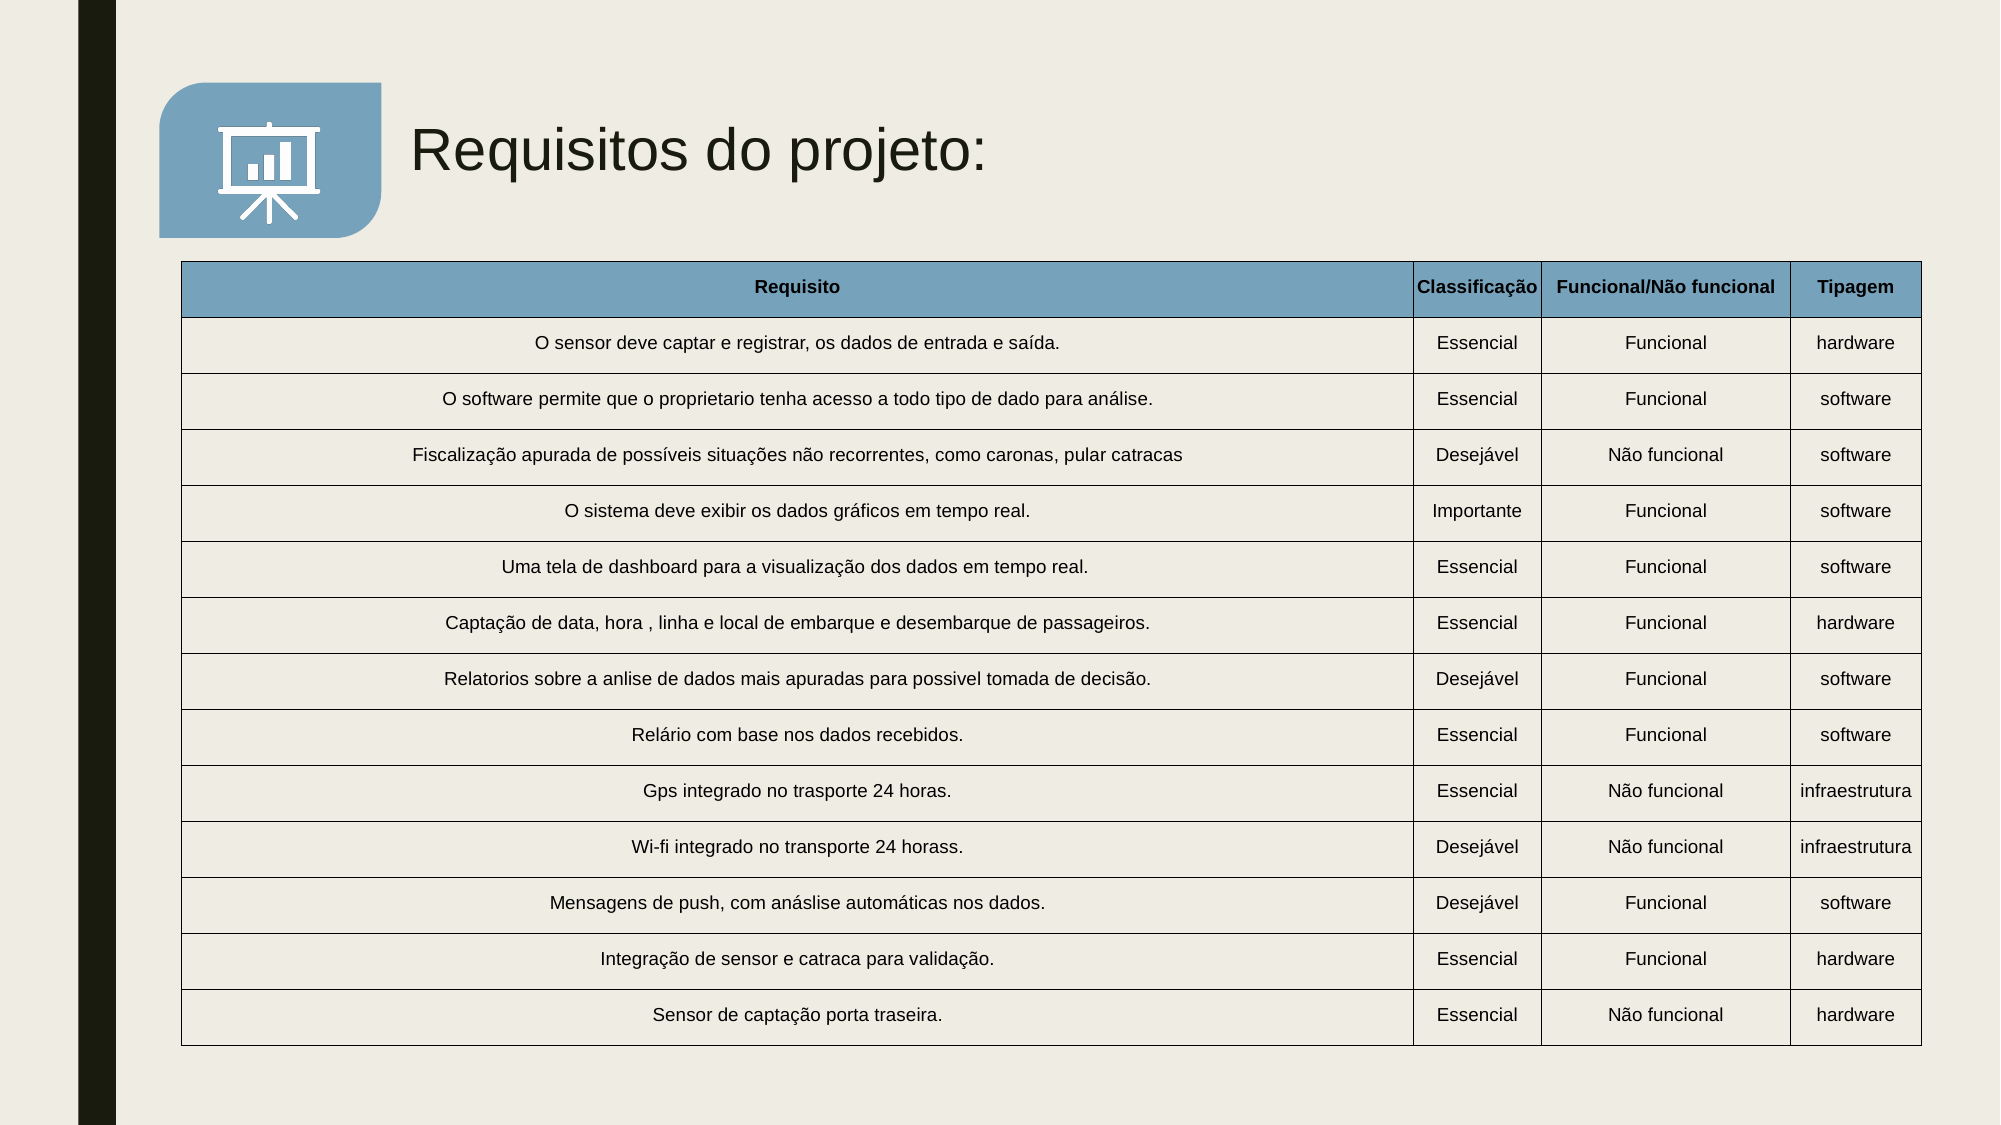

# Requisitos do projeto:
| Requisito | Classificação | Funcional/Não funcional | Tipagem |
| --- | --- | --- | --- |
| O sensor deve captar e registrar, os dados de entrada e saída. | Essencial | Funcional | hardware |
| O software permite que o proprietario tenha acesso a todo tipo de dado para análise. | Essencial | Funcional | software |
| Fiscalização apurada de possíveis situações não recorrentes, como caronas, pular catracas | Desejável | Não funcional | software |
| O sistema deve exibir os dados gráficos em tempo real. | Importante | Funcional | software |
| Uma tela de dashboard para a visualização dos dados em tempo real. | Essencial | Funcional | software |
| Captação de data, hora , linha e local de embarque e desembarque de passageiros. | Essencial | Funcional | hardware |
| Relatorios sobre a anlise de dados mais apuradas para possivel tomada de decisão. | Desejável | Funcional | software |
| Relário com base nos dados recebidos. | Essencial | Funcional | software |
| Gps integrado no trasporte 24 horas. | Essencial | Não funcional | infraestrutura |
| Wi-fi integrado no transporte 24 horass. | Desejável | Não funcional | infraestrutura |
| Mensagens de push, com anáslise automáticas nos dados. | Desejável | Funcional | software |
| Integração de sensor e catraca para validação. | Essencial | Funcional | hardware |
| Sensor de captação porta traseira. | Essencial | Não funcional | hardware |